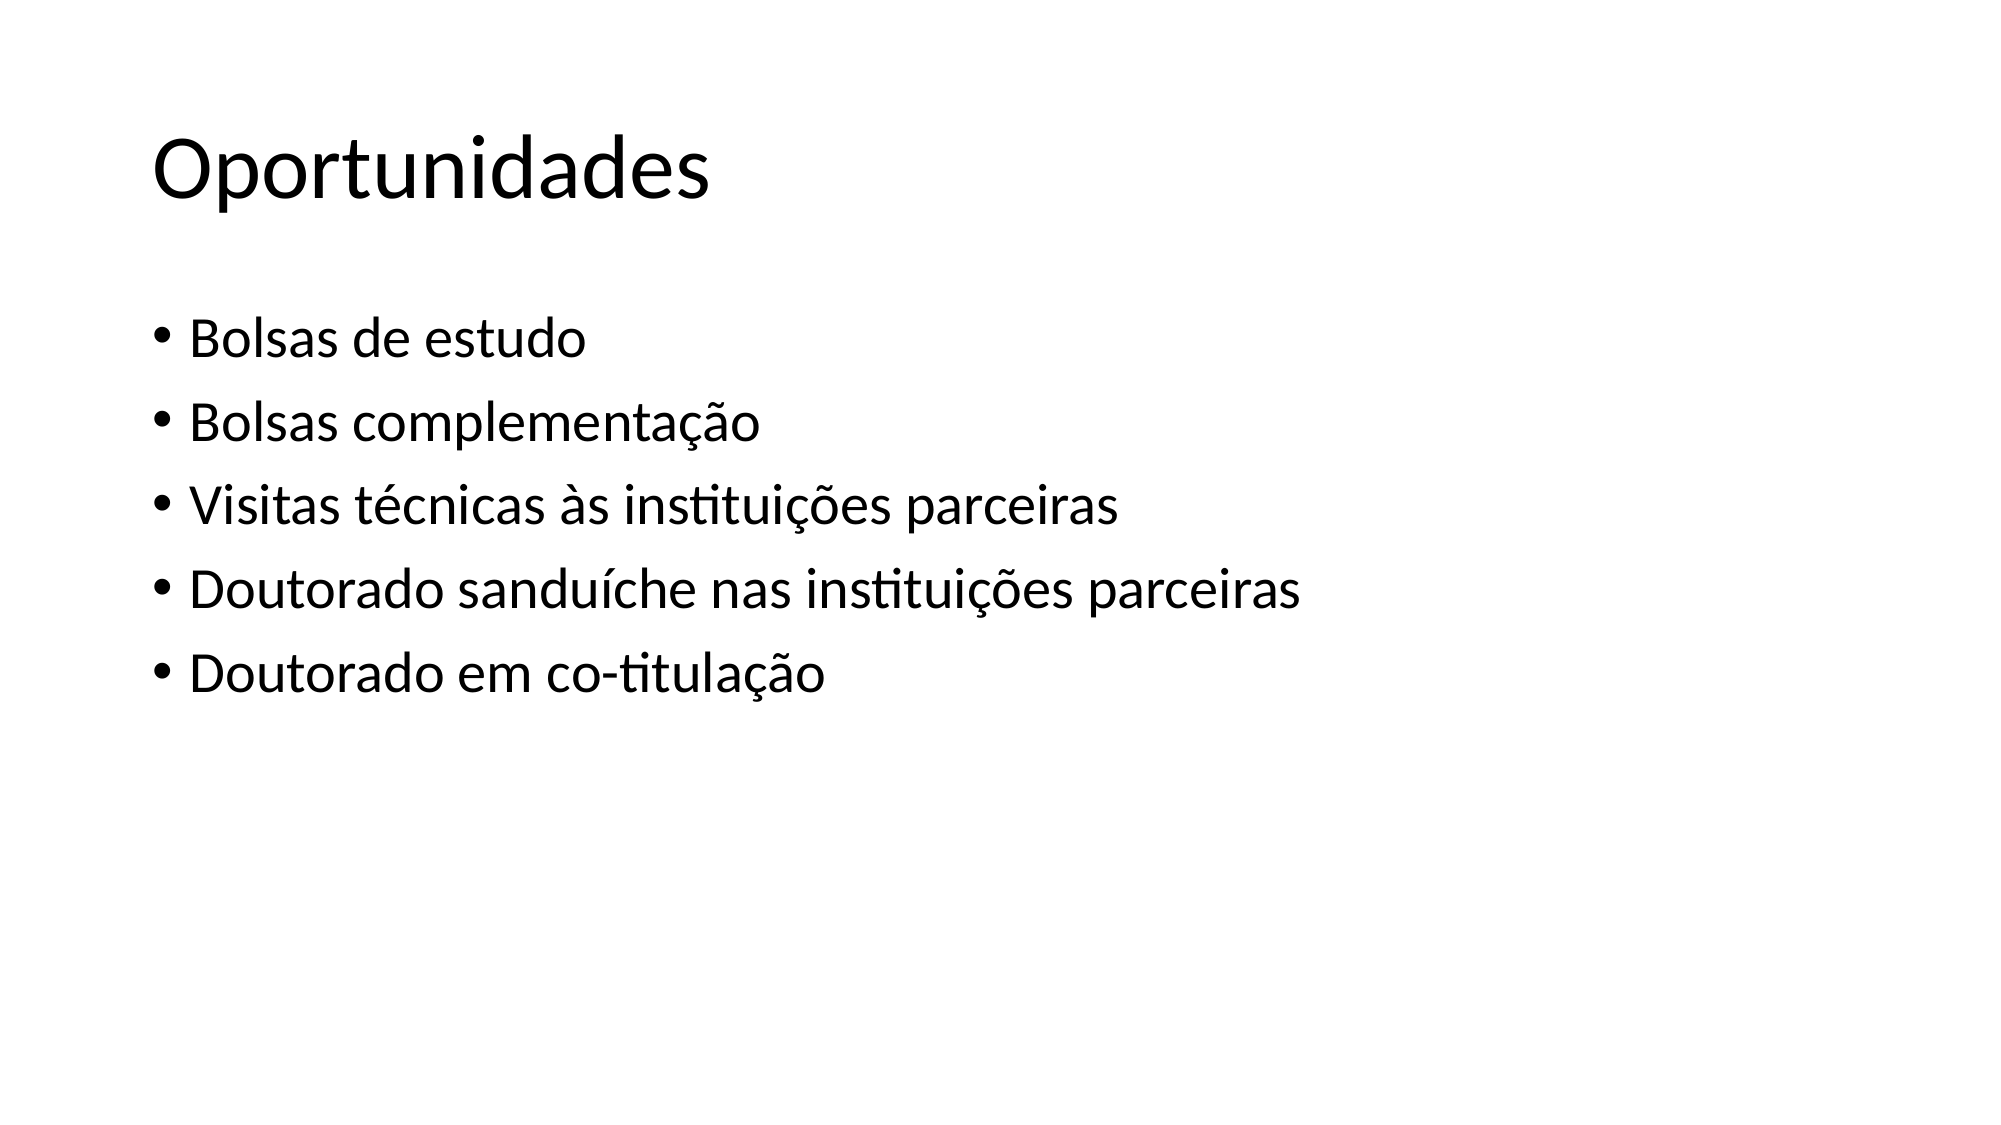

# Oportunidades
Bolsas de estudo
Bolsas complementação
Visitas técnicas às instituições parceiras
Doutorado sanduíche nas instituições parceiras
Doutorado em co-titulação